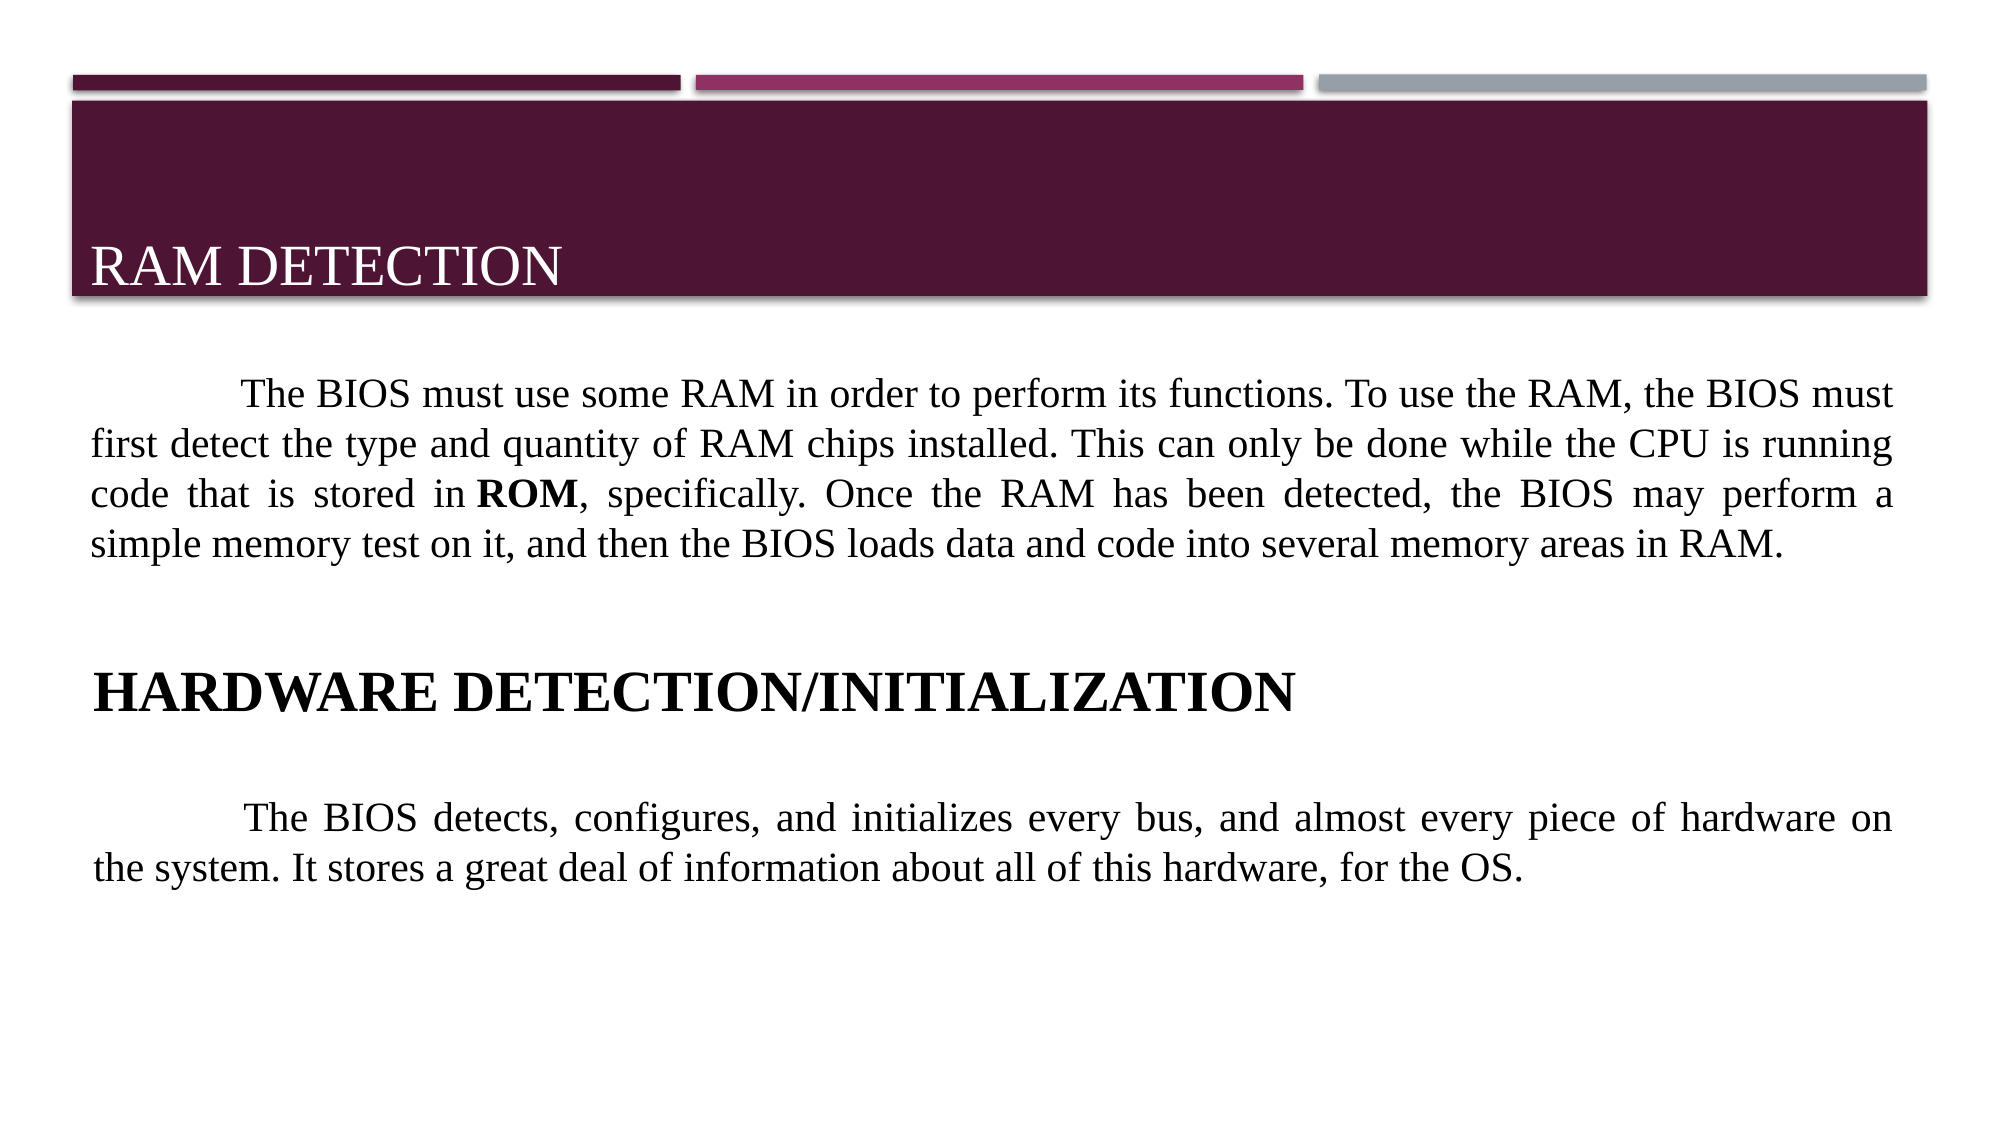

# RAM Detection

	The BIOS must use some RAM in order to perform its functions. To use the RAM, the BIOS must first detect the type and quantity of RAM chips installed. This can only be done while the CPU is running code that is stored in ROM, specifically. Once the RAM has been detected, the BIOS may perform a simple memory test on it, and then the BIOS loads data and code into several memory areas in RAM.
HARDWARE DETECTION/INITIALIZATION

	The BIOS detects, configures, and initializes every bus, and almost every piece of hardware on the system. It stores a great deal of information about all of this hardware, for the OS.